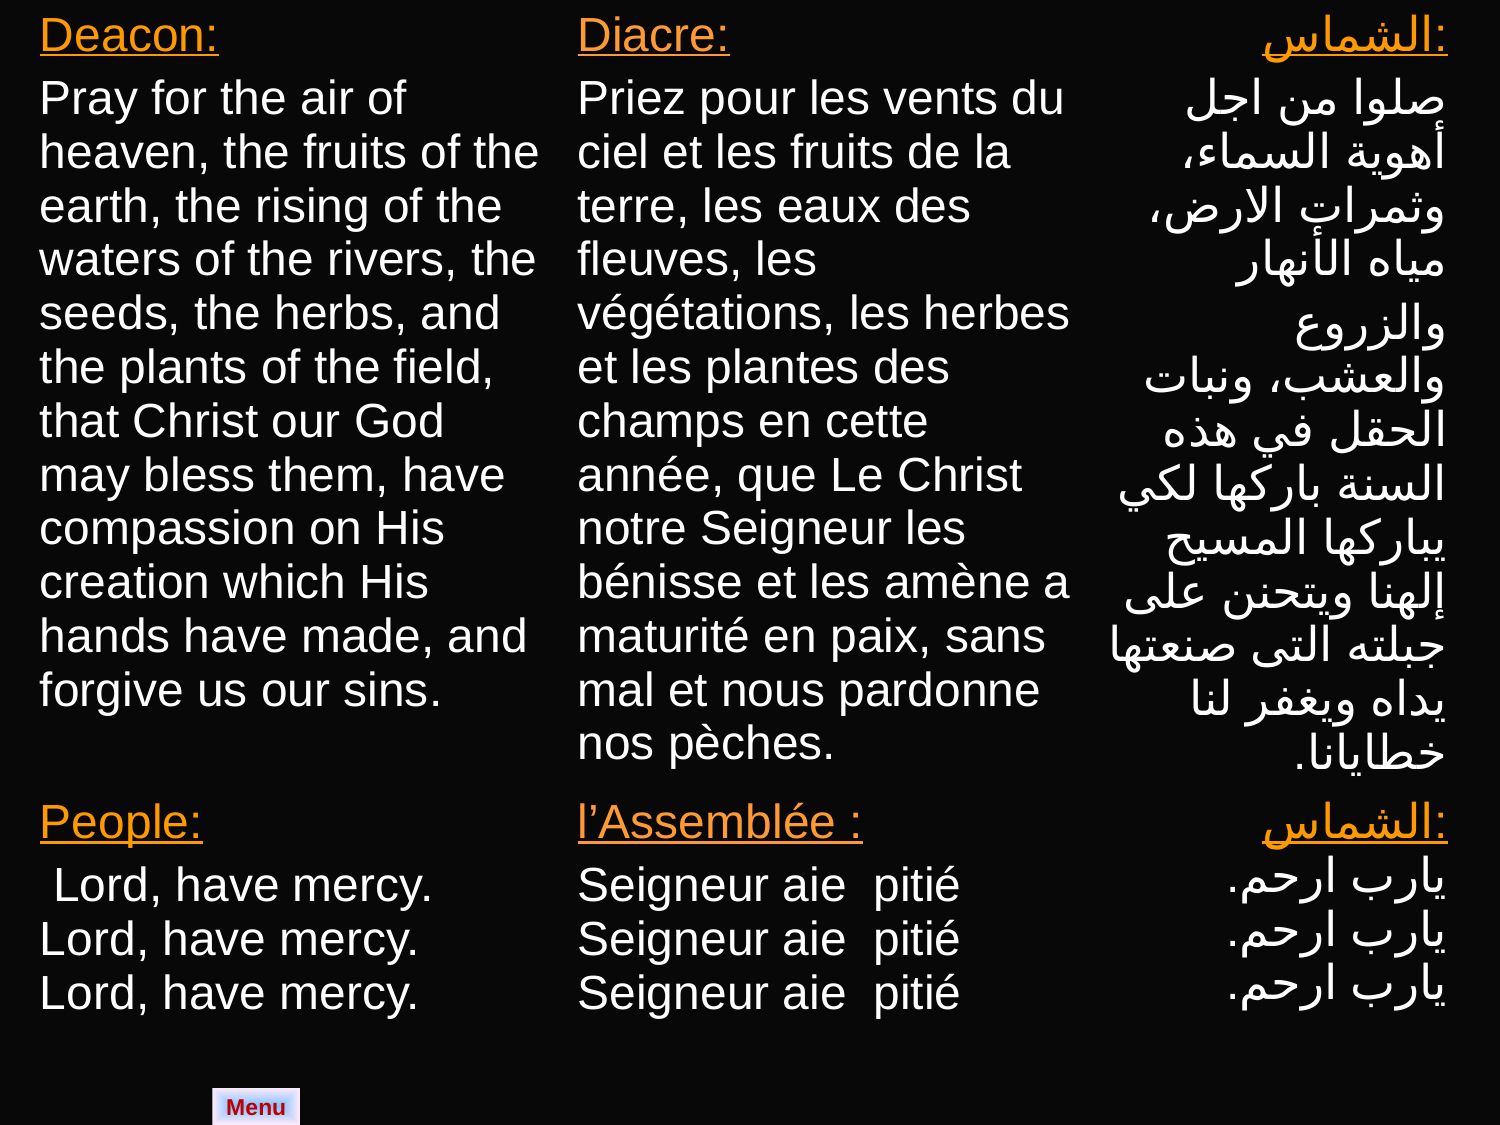

| Deacon: Pray for the air of heaven, the fruits of the earth, the rising of the waters of the rivers, the seeds, the herbs, and the plants of the field, that Christ our God may bless them, have compassion on His creation which His hands have made, and forgive us our sins. | Diacre: Priez pour les vents du ciel et les fruits de la terre, les eaux des fleuves, les végétations, les herbes et les plantes des champs en cette année, que Le Christ notre Seigneur les bénisse et les amène a maturité en paix, sans mal et nous pardonne nos pèches. | الشماس: صلوا من اجل أهوية السماء، وثمرات الارض، مياه الأنهار والزروع والعشب، ونبات الحقل في هذه السنة باركها لكي يباركها المسيح إلهنا ويتحنن على جبلته التى صنعتها يداه ويغفر لنا خطايانا. |
| --- | --- | --- |
| People: Lord, have mercy. Lord, have mercy. Lord, have mercy. | l’Assemblée : Seigneur aie pitié Seigneur aie pitié Seigneur aie pitié | الشماس: يارب ارحم. يارب ارحم. يارب ارحم. |
Menu